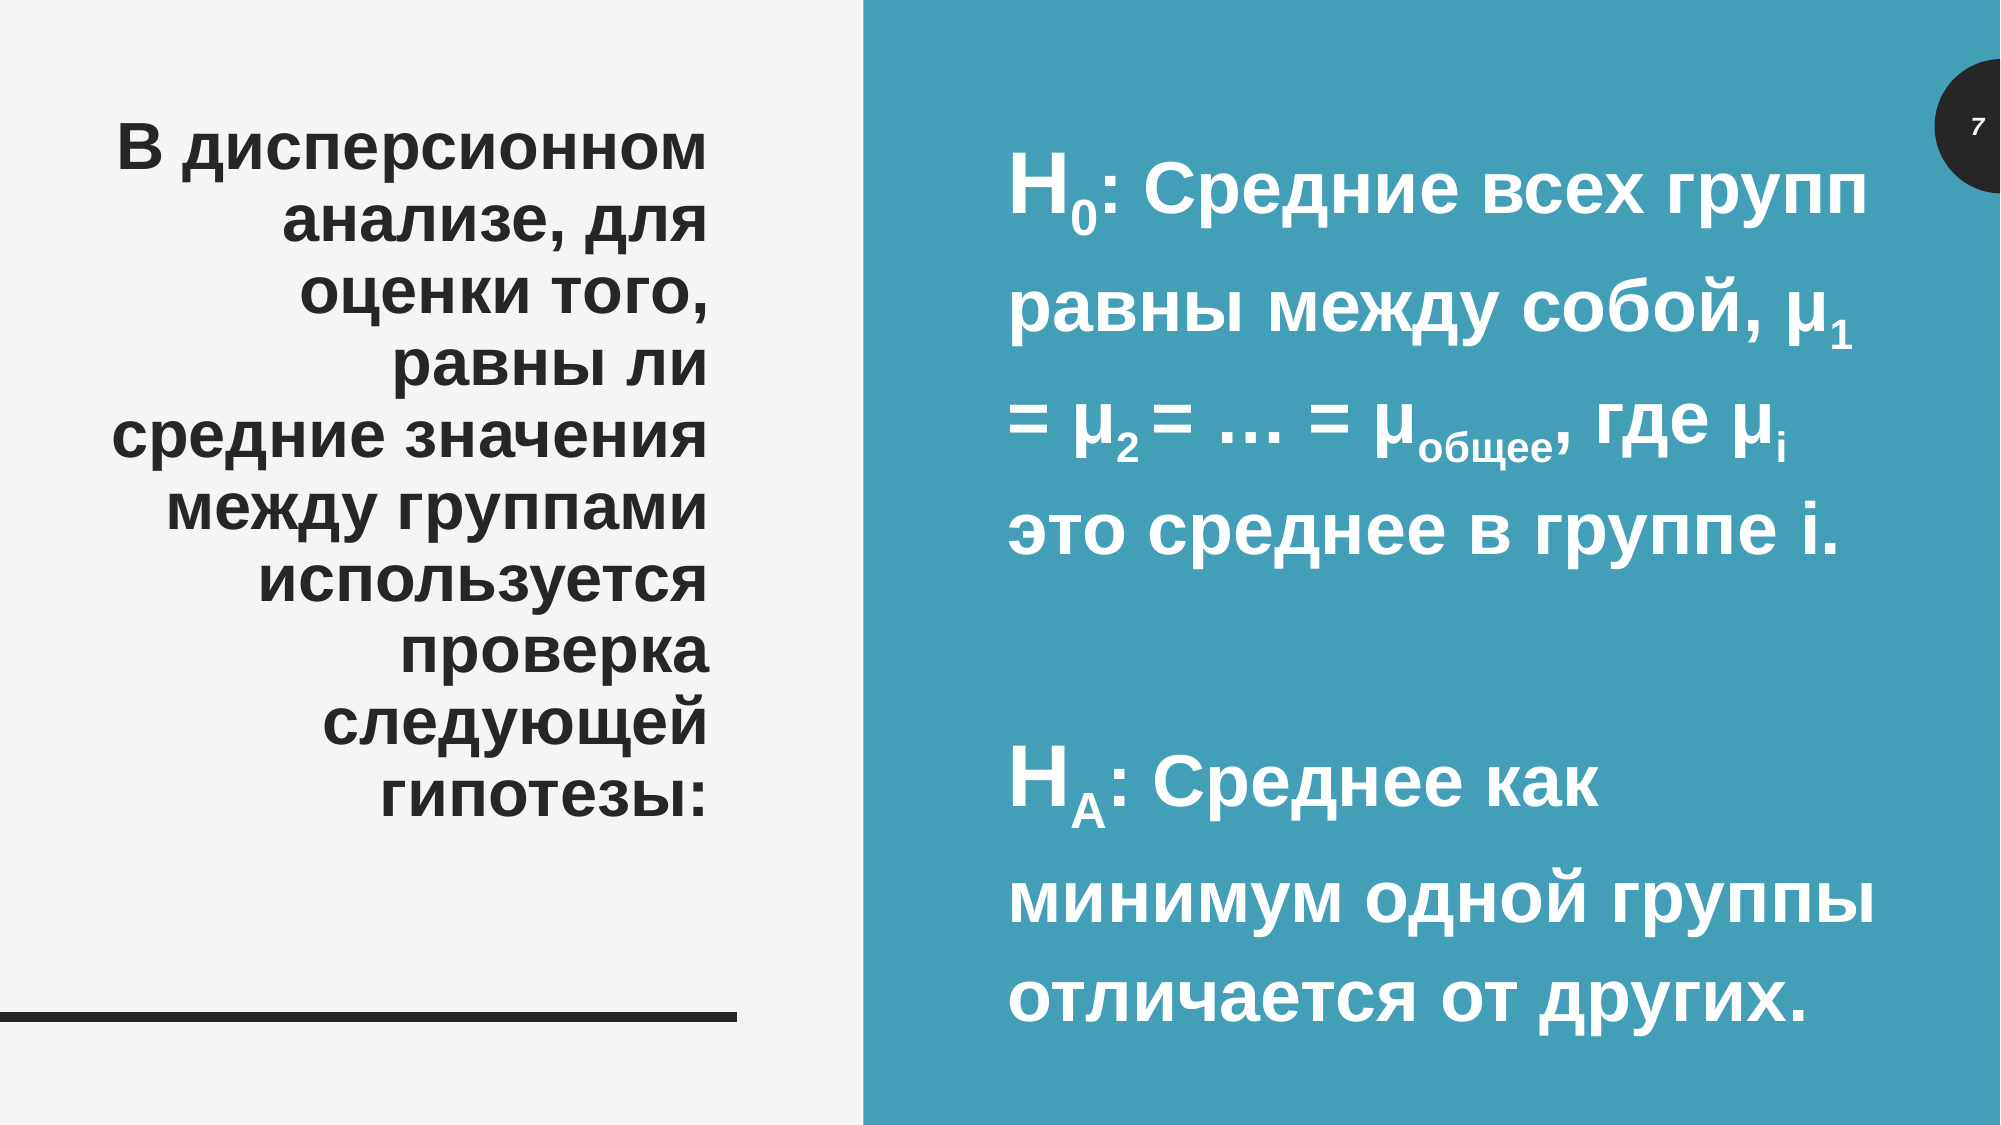

# В дисперсионном анализе, для оценки того, равны ли средние значения между группами используется проверка следующей гипотезы:
H0: Средние всех групп равны между собой, μ1 = μ2 = … = μобщее, где μi это среднее в группе i.

HA: Среднее как минимум одной группы отличается от других.